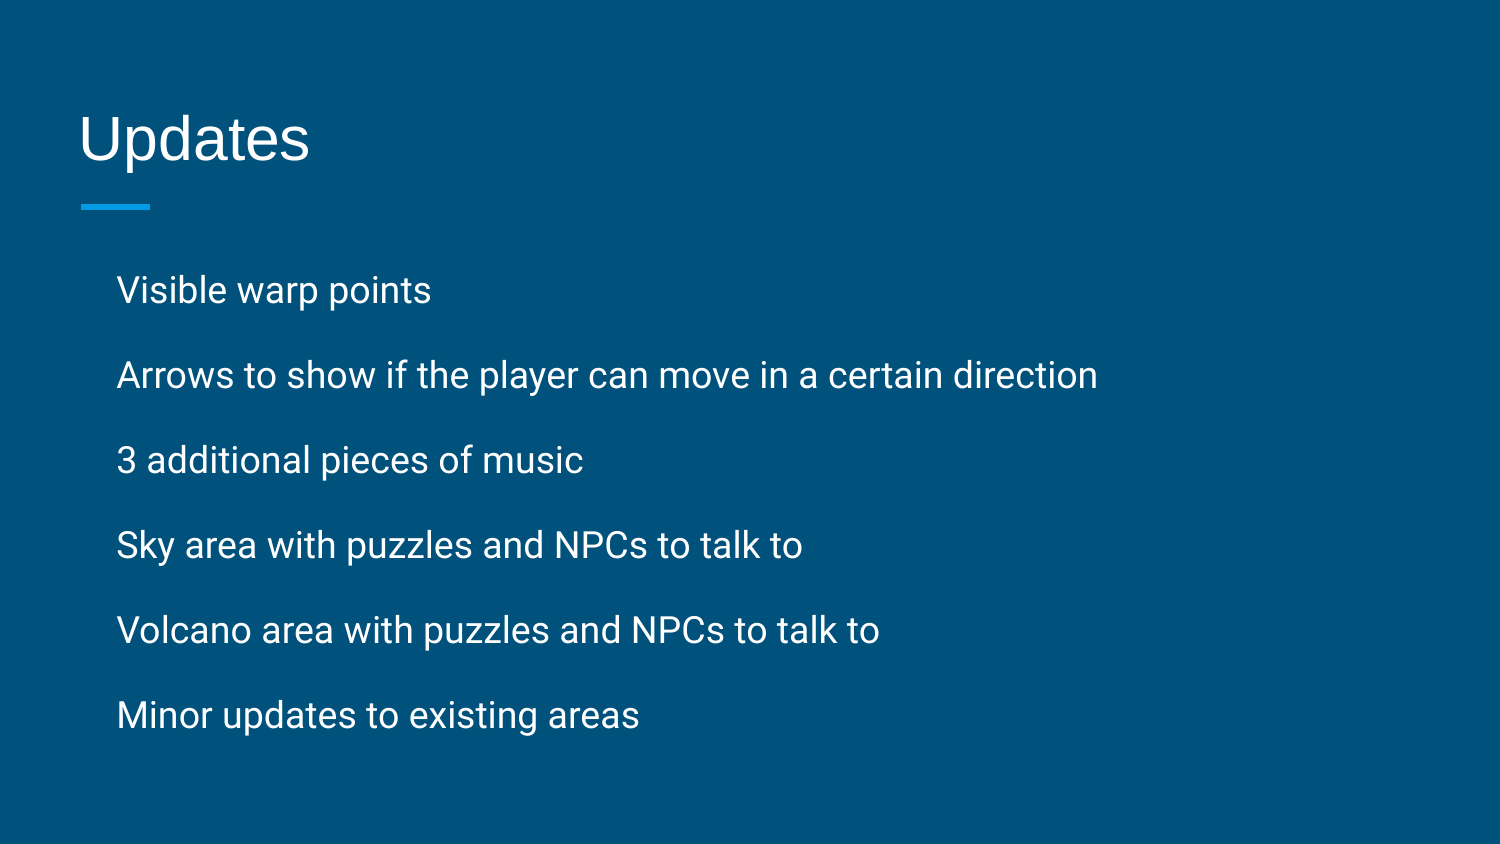

# Updates
Visible warp points
Arrows to show if the player can move in a certain direction
3 additional pieces of music
Sky area with puzzles and NPCs to talk to
Volcano area with puzzles and NPCs to talk to
Minor updates to existing areas